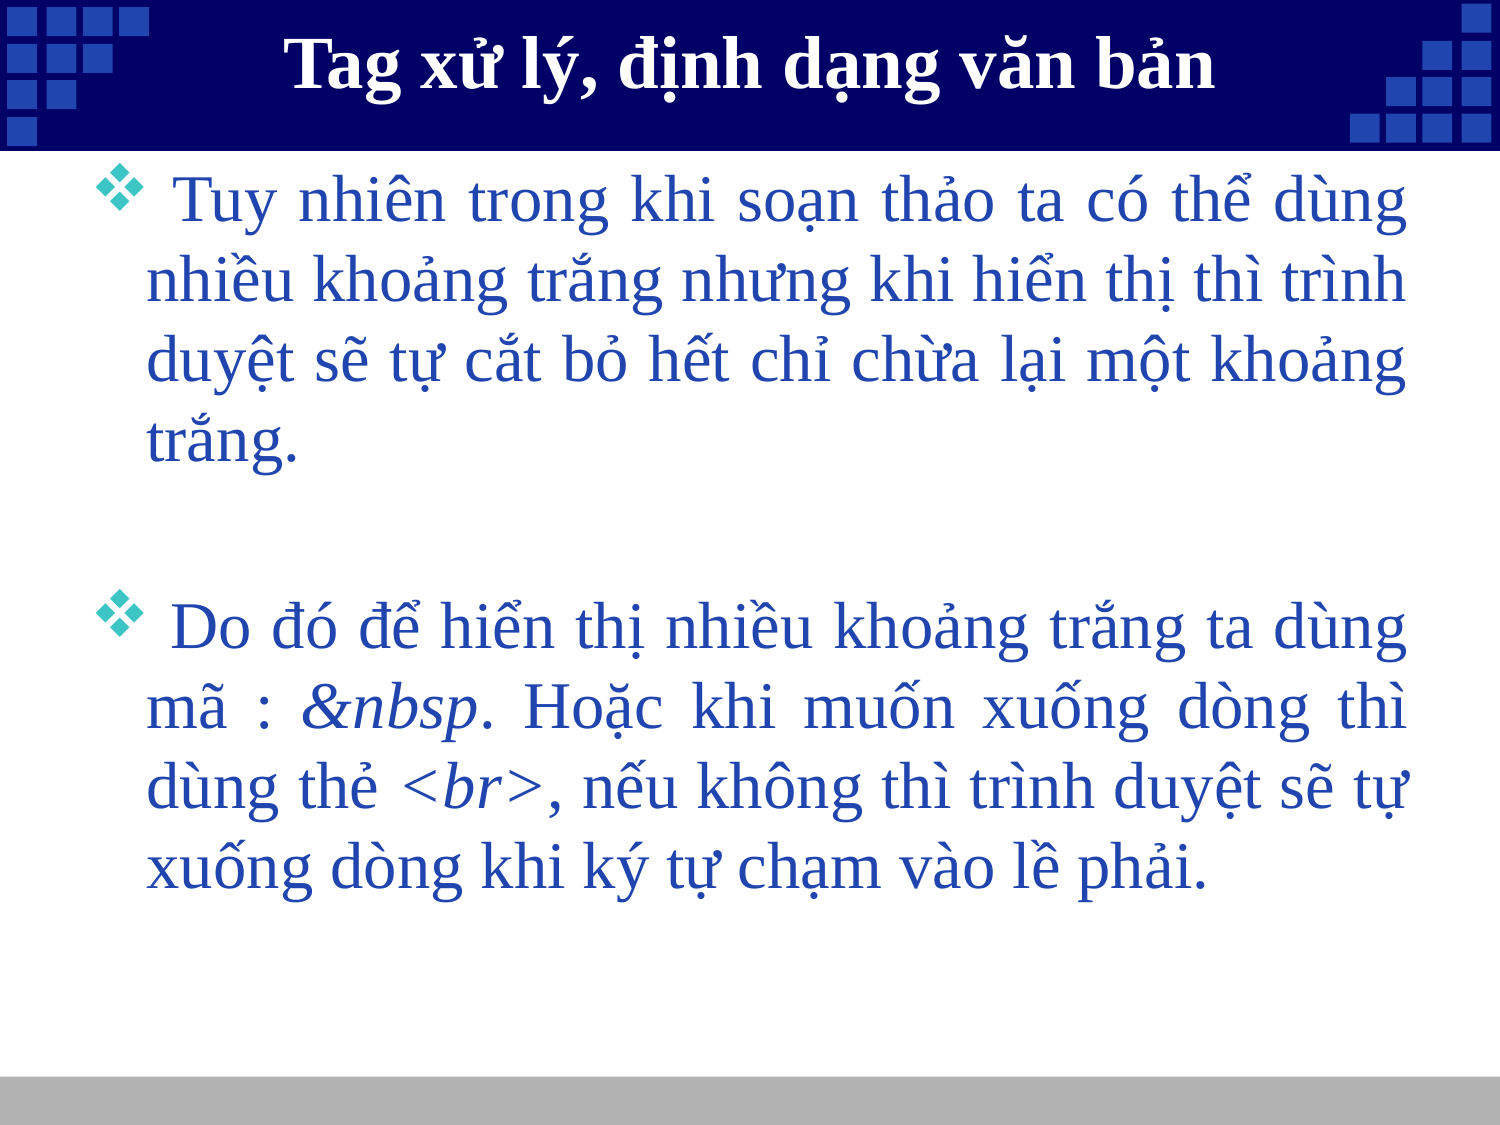

# Tag xử lý, định dạng văn bản
 Tuy nhiên trong khi soạn thảo ta có thể dùng nhiều khoảng trắng nhưng khi hiển thị thì trình duyệt sẽ tự cắt bỏ hết chỉ chừa lại một khoảng trắng.

 Do đó để hiển thị nhiều khoảng trắng ta dùng mã : &nbsp. Hoặc khi muốn xuống dòng thì dùng thẻ <br>, nếu không thì trình duyệt sẽ tự xuống dòng khi ký tự chạm vào lề phải.